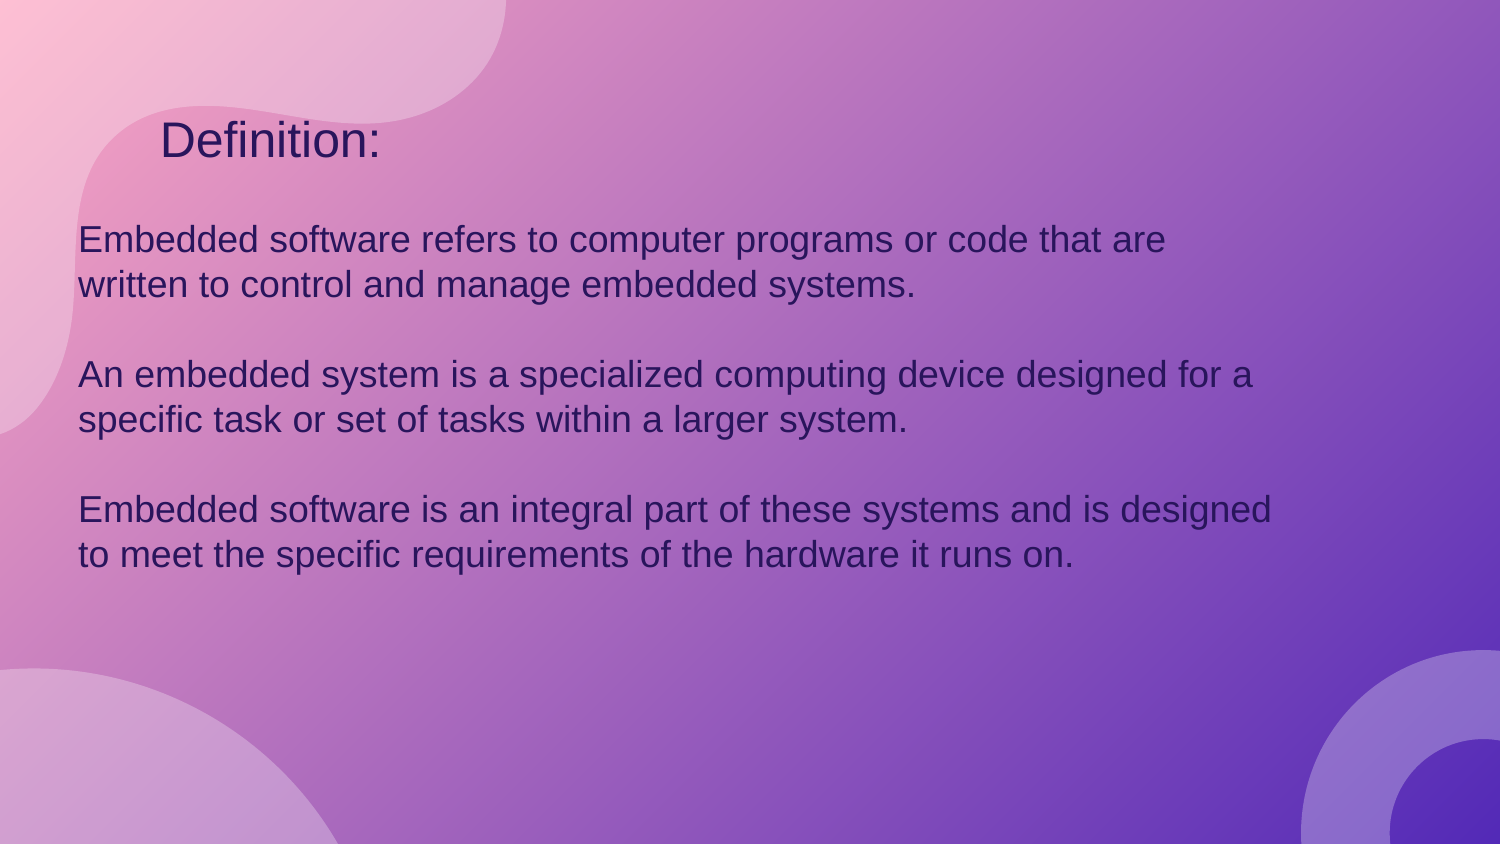

# Definition:
Embedded software refers to computer programs or code that are written to control and manage embedded systems.

An embedded system is a specialized computing device designed for a specific task or set of tasks within a larger system.

Embedded software is an integral part of these systems and is designed to meet the specific requirements of the hardware it runs on.